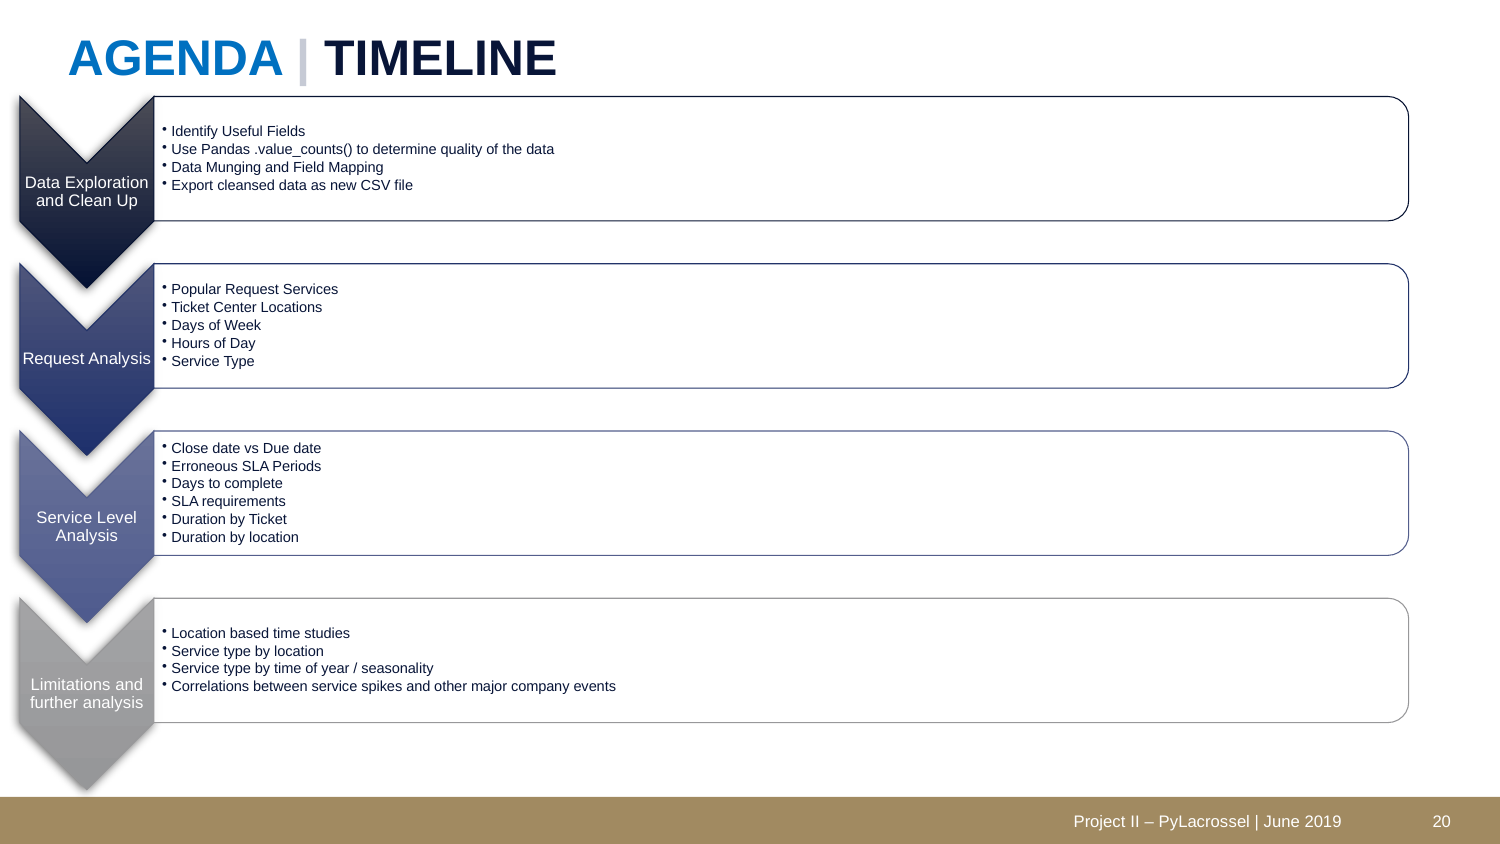

AGENDA | Timeline

Data Exploration and Clean Up
Identify Useful Fields
Use Pandas .value_counts() to determine quality of the data
Data Munging and Field Mapping
Export cleansed data as new CSV file
Request Analysis
Popular Request Services
Ticket Center Locations
Days of Week
Hours of Day
Service Type
Service Level Analysis
Close date vs Due date
Erroneous SLA Periods
Days to complete
SLA requirements
Duration by Ticket
Duration by location
Limitations and further analysis
Location based time studies
Service type by location
Service type by time of year / seasonality
Correlations between service spikes and other major company events